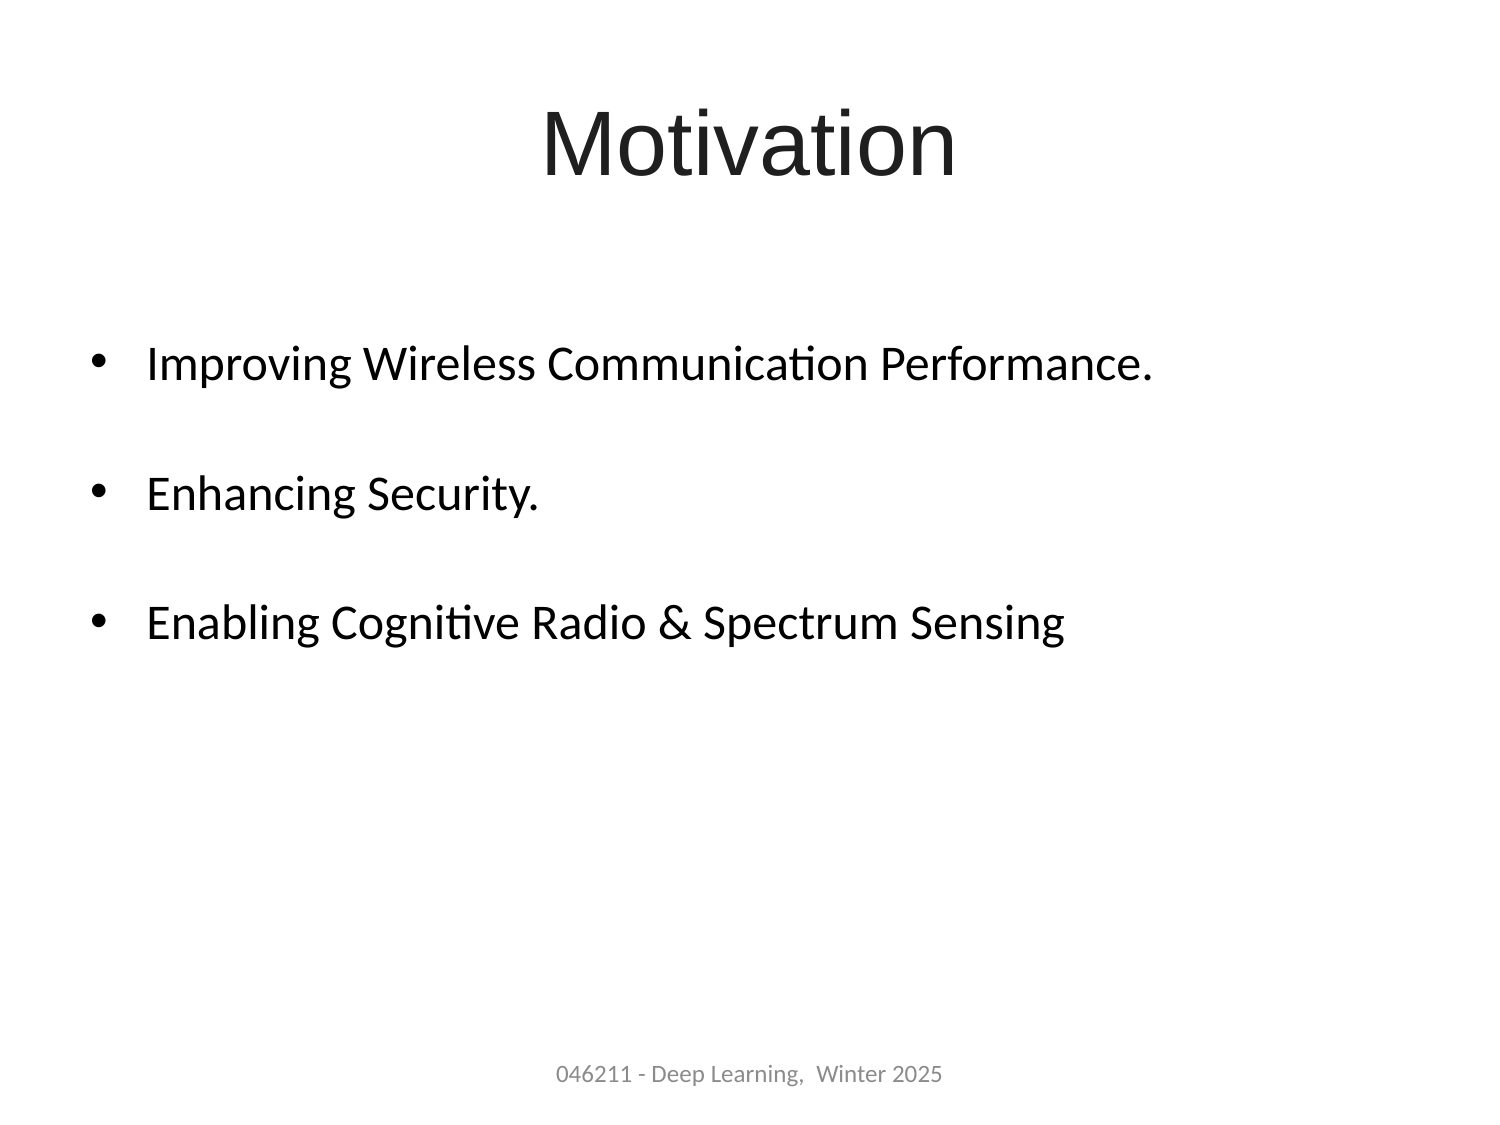

# Motivation
Improving Wireless Communication Performance.
Enhancing Security.
Enabling Cognitive Radio & Spectrum Sensing
046211 - Deep Learning,  Winter 2025